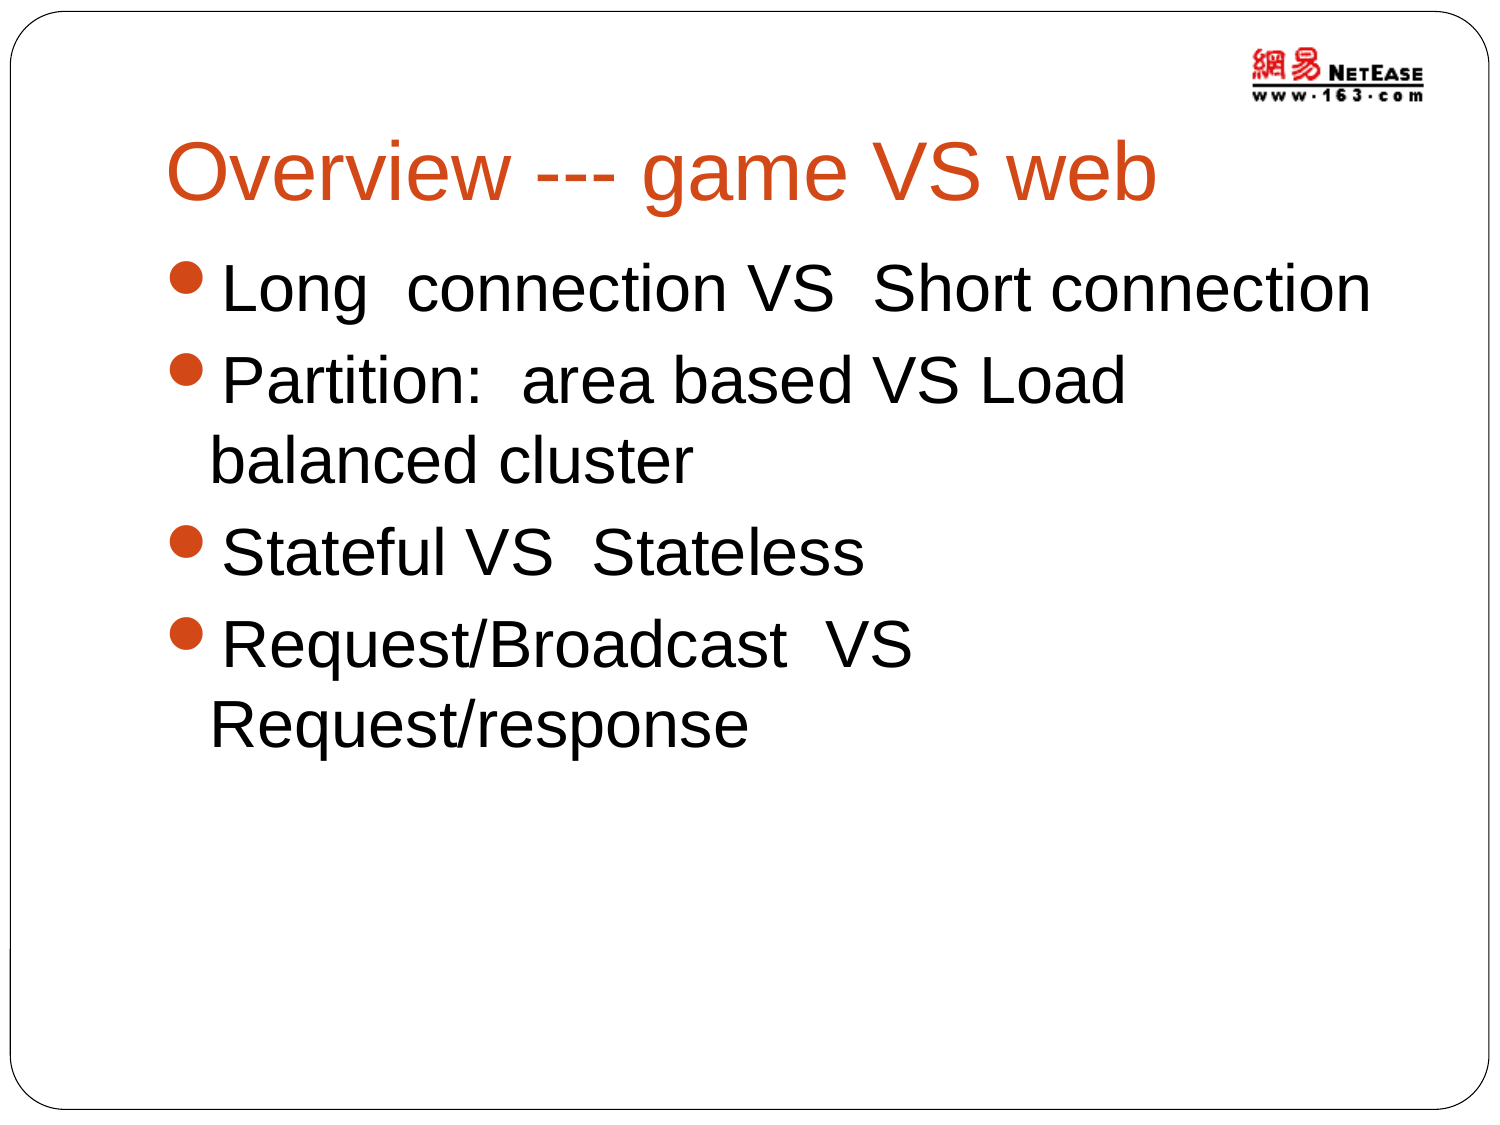

# Overview --- game VS web
Long  connection VS  Short connection
Partition:  area based VS Load balanced cluster
Stateful VS  Stateless
Request/Broadcast  VS  Request/response